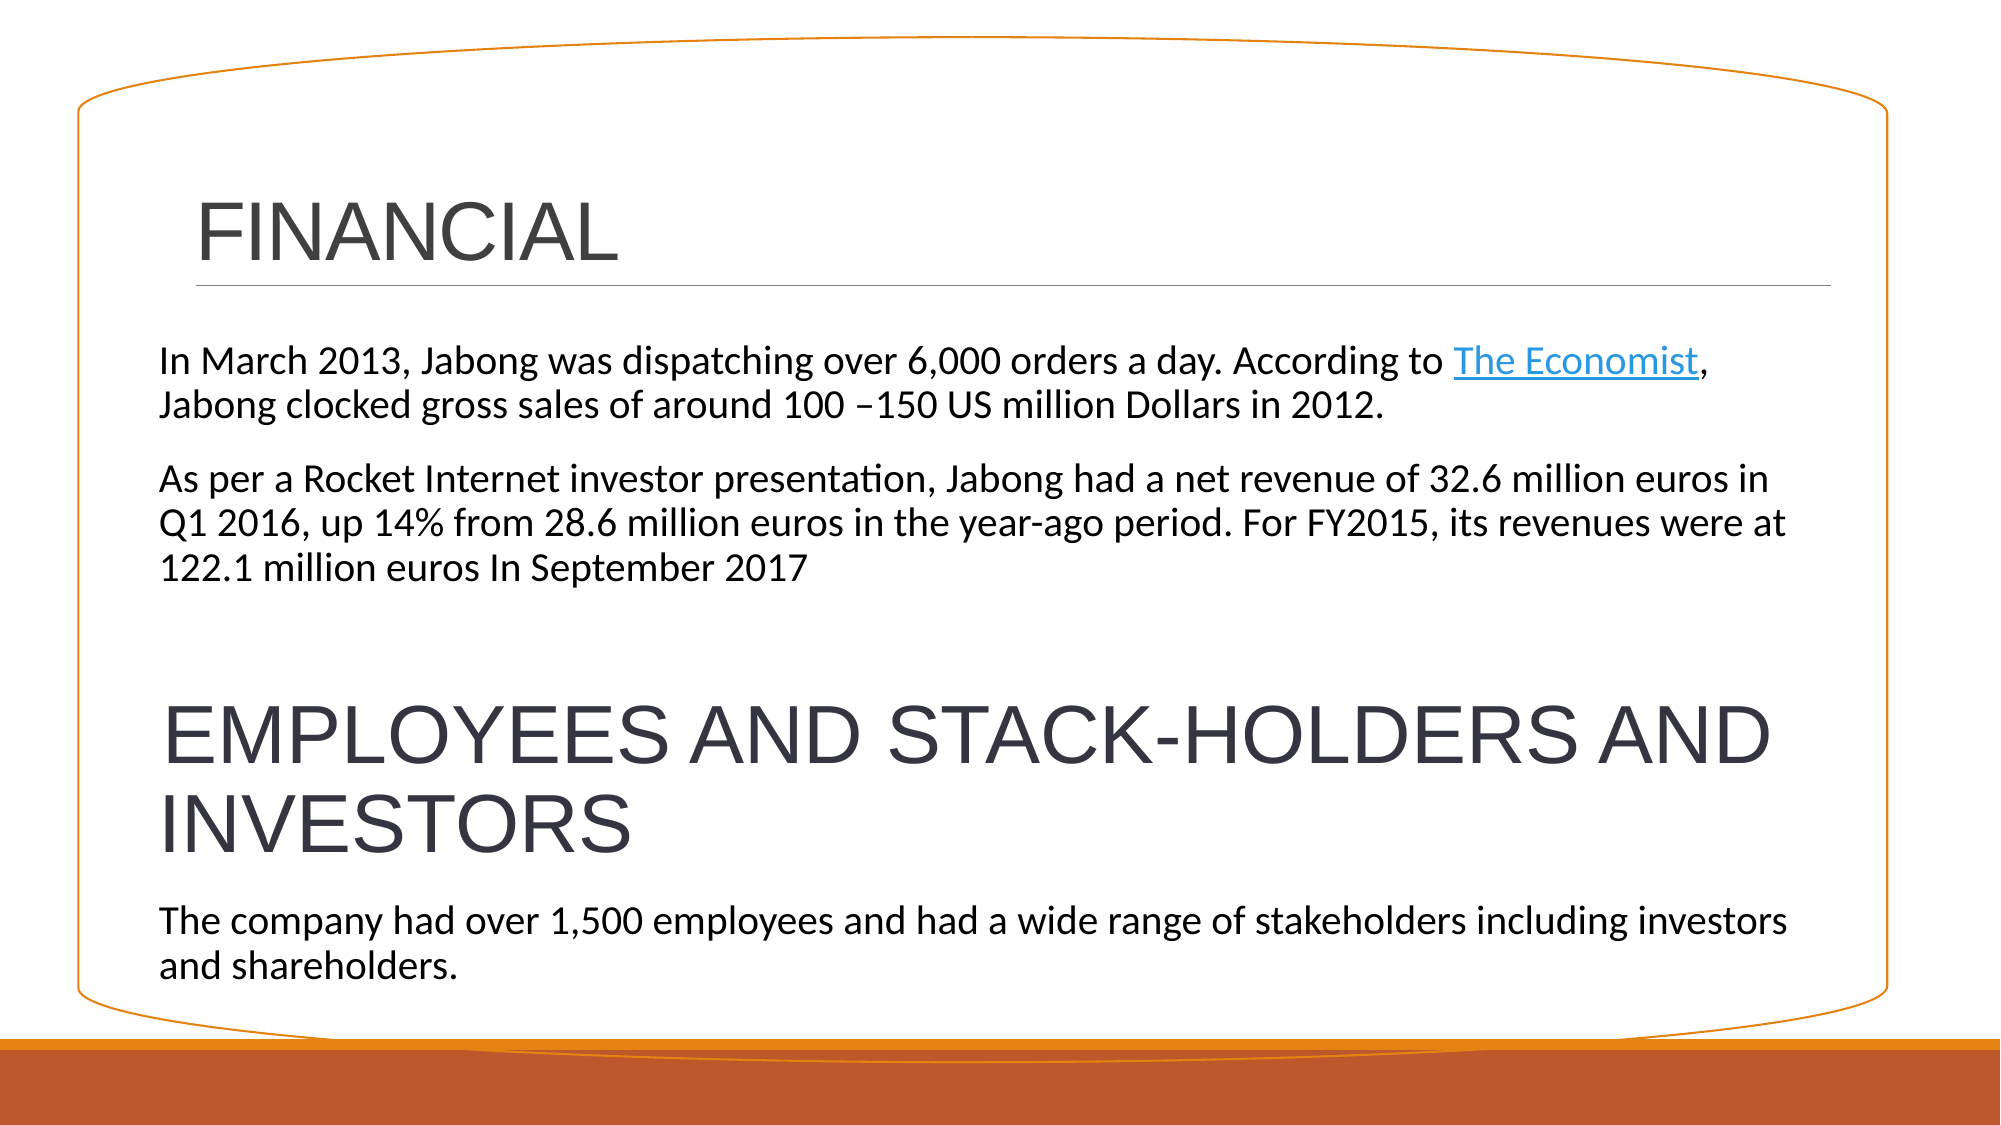

# FINANCIAL
In March 2013, Jabong was dispatching over 6,000 orders a day. According to The Economist, Jabong clocked gross sales of around 100 –150 US million Dollars in 2012.
As per a Rocket Internet investor presentation, Jabong had a net revenue of 32.6 million euros in Q1 2016, up 14% from 28.6 million euros in the year-ago period. For FY2015, its revenues were at 122.1 million euros In September 2017

EMPLOYEES AND STACK-HOLDERS AND INVESTORS
The company had over 1,500 employees and had a wide range of stakeholders including investors and shareholders.